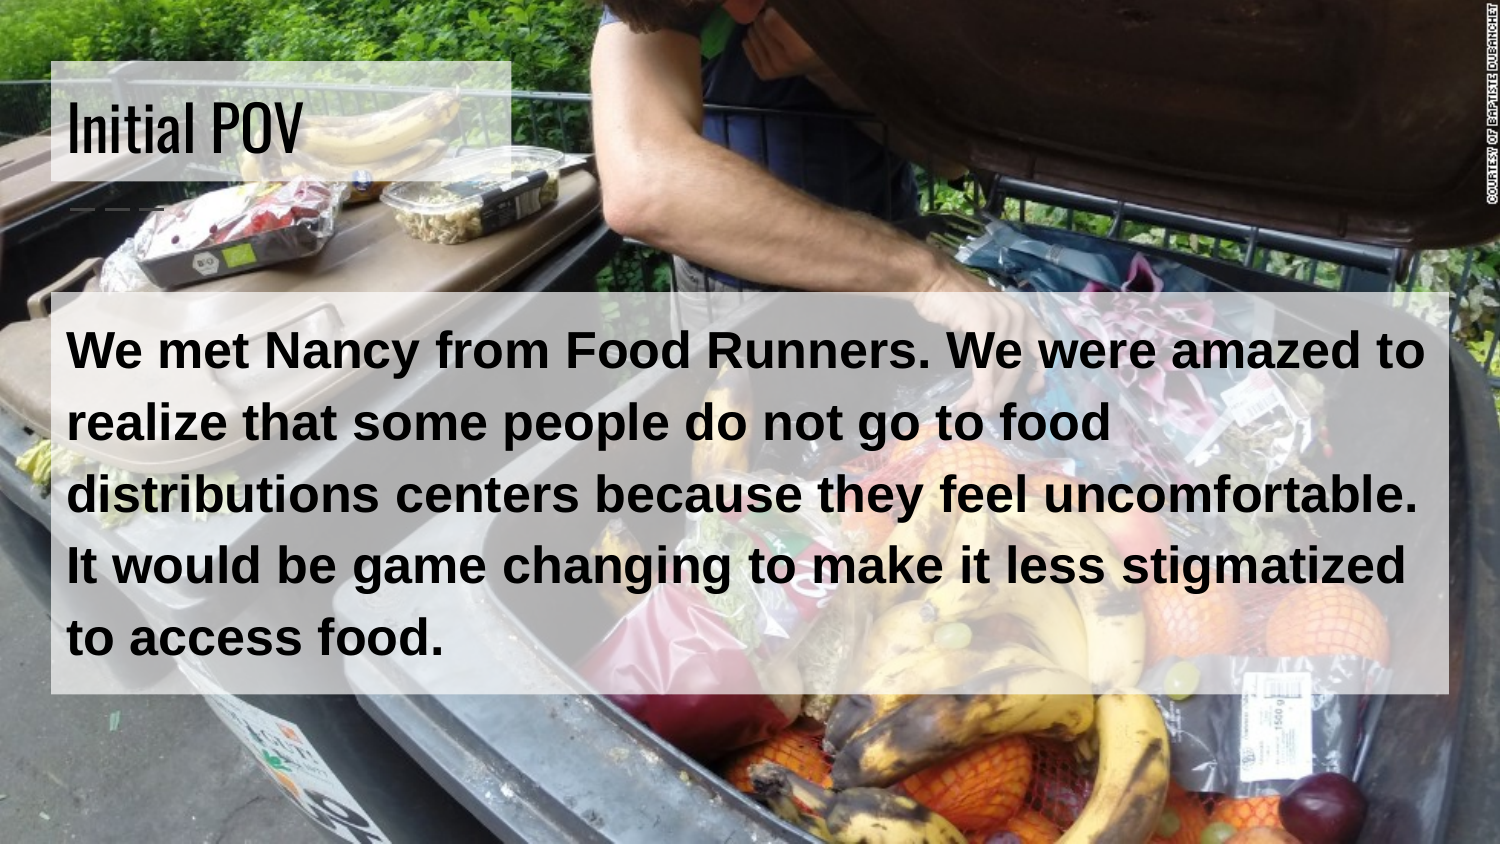

# Initial POV
We met Nancy from Food Runners. We were amazed to realize that some people do not go to food distributions centers because they feel uncomfortable. It would be game changing to make it less stigmatized to access food.